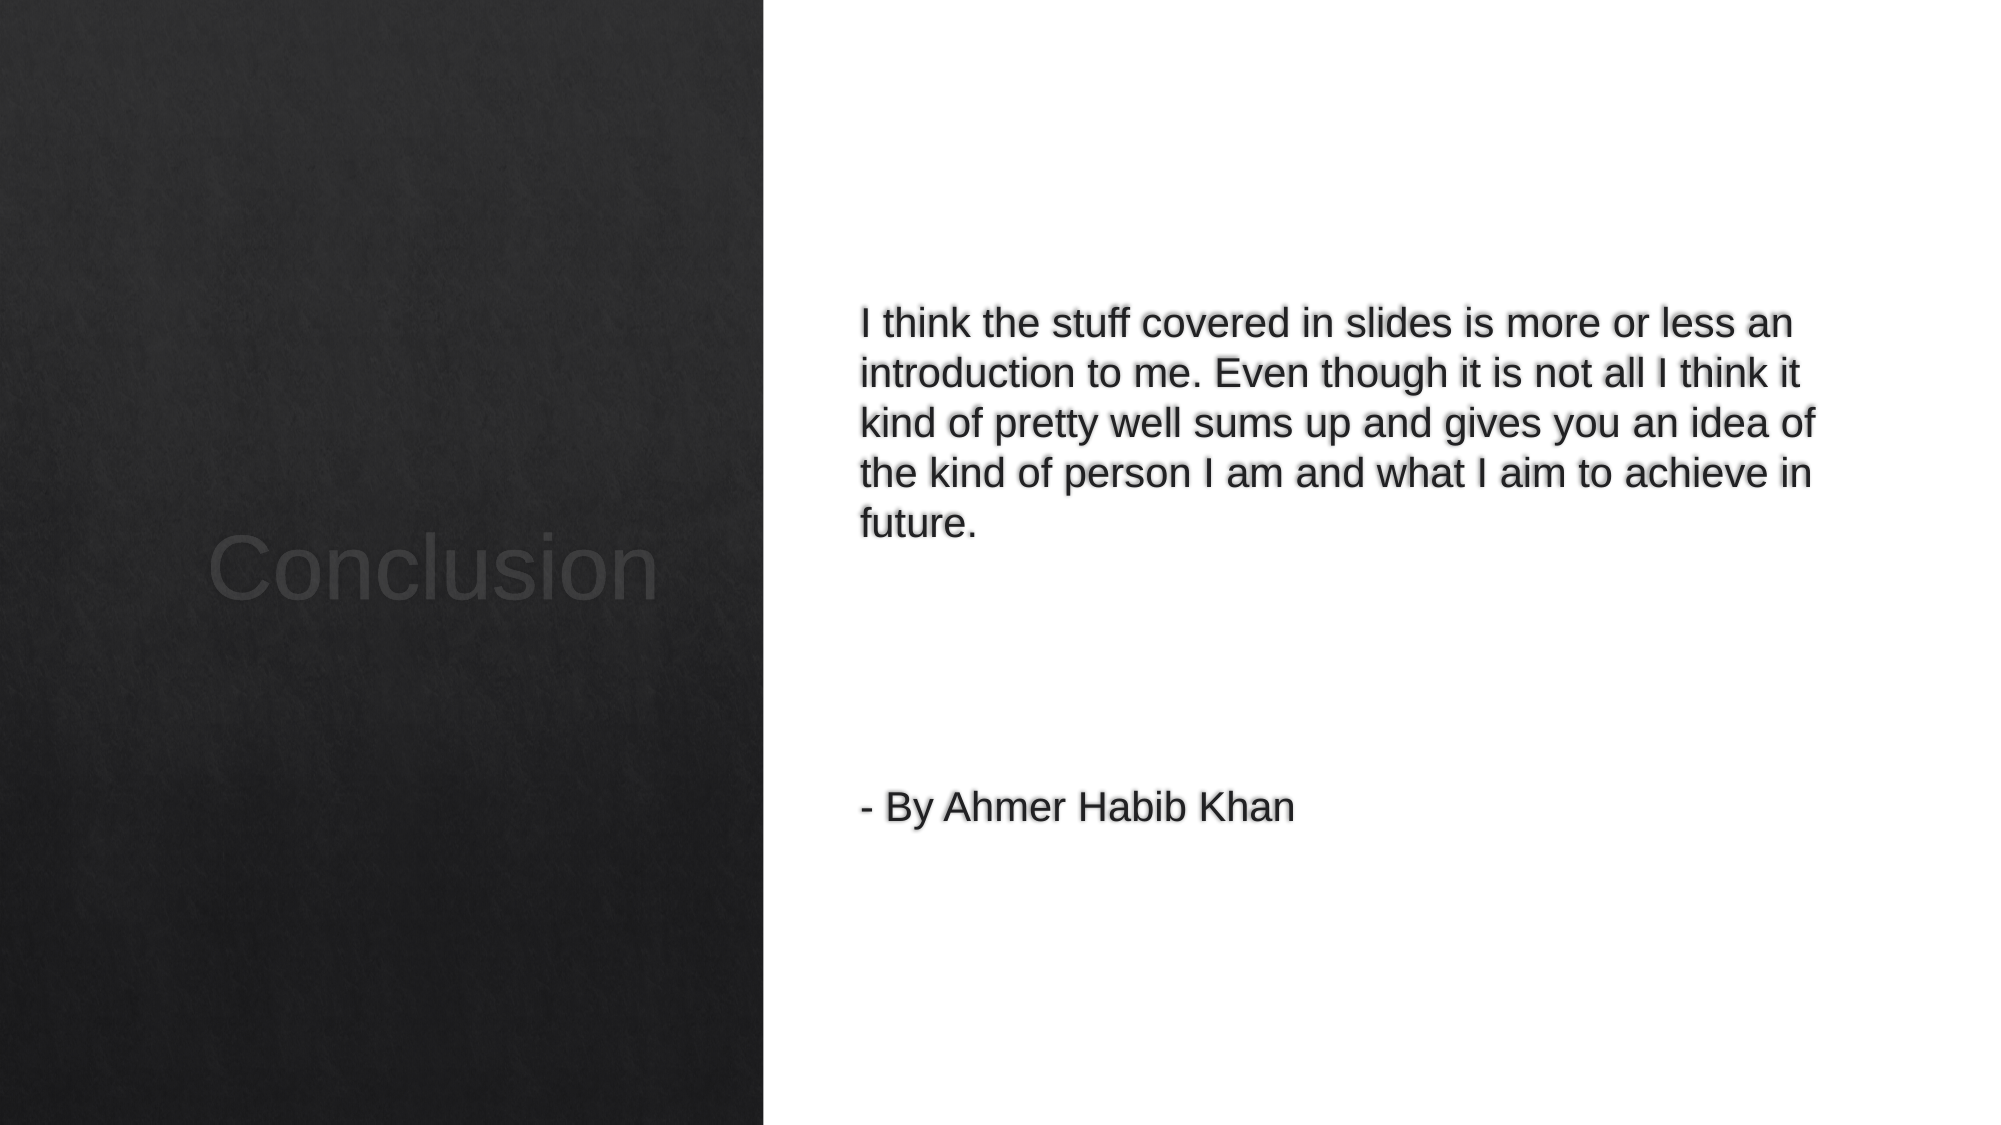

I think the stuff covered in slides is more or less an introduction to me. Even though it is not all I think it kind of pretty well sums up and gives you an idea of the kind of person I am and what I aim to achieve in future.

- By Ahmer Habib Khan
# Conclusion